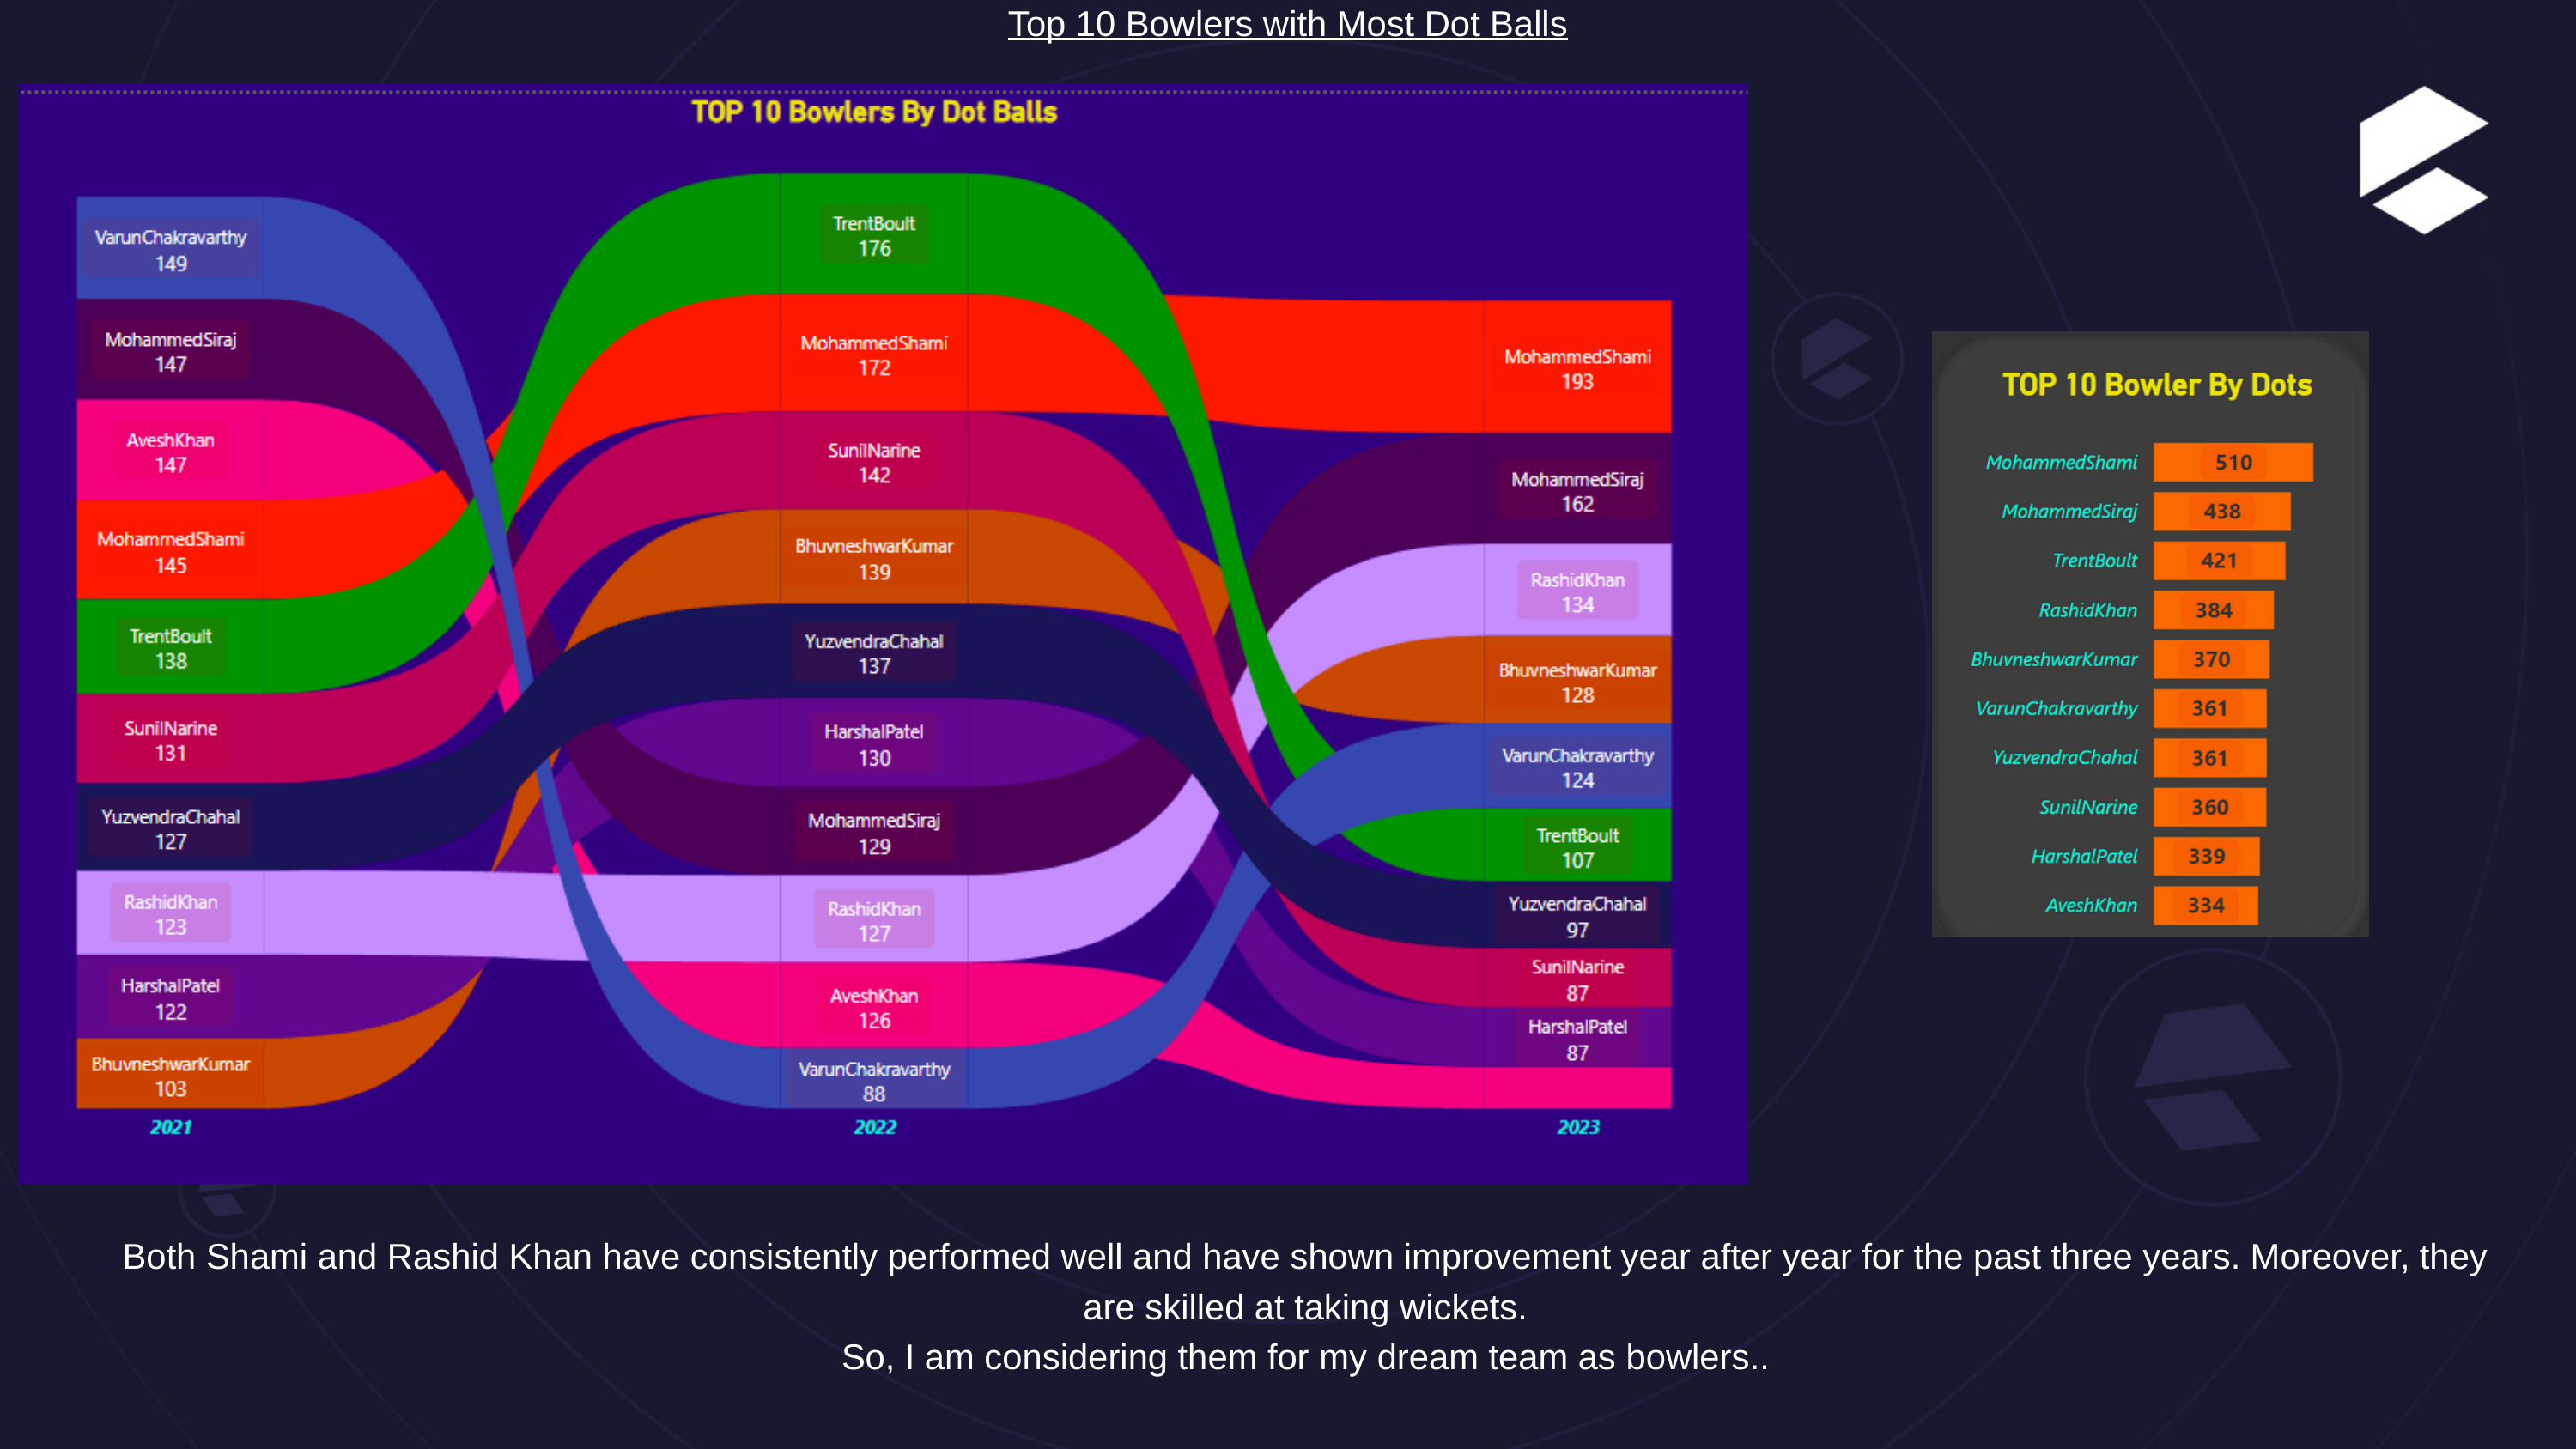

Top 10 Bowlers with Most Dot Balls

Both Shami and Rashid Khan have consistently performed well and have shown improvement year after year for the past three years. Moreover, they are skilled at taking wickets.
So, I am considering them for my dream team as bowlers..